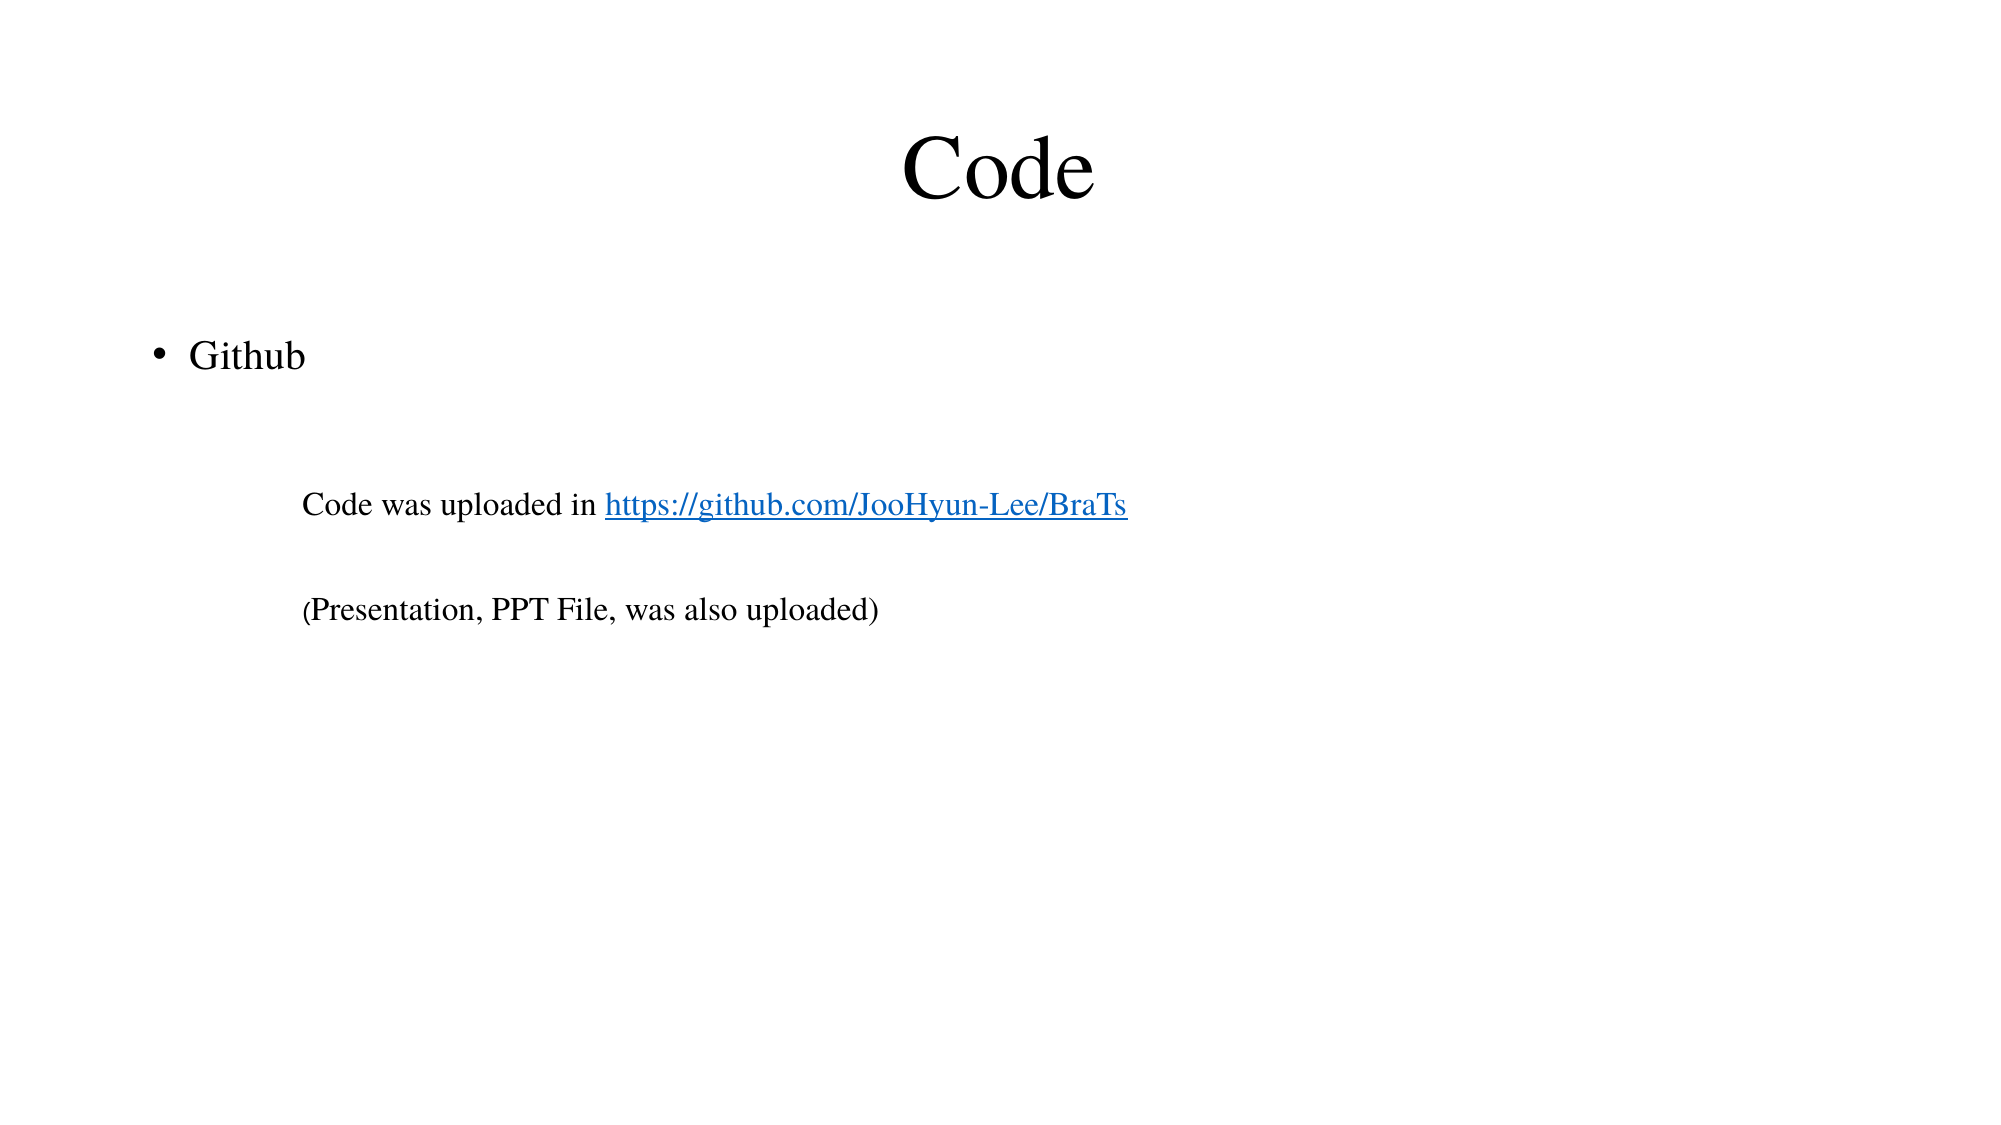

# Code
Github

	Code was uploaded in https://github.com/JooHyun-Lee/BraTs

	(Presentation, PPT File, was also uploaded)